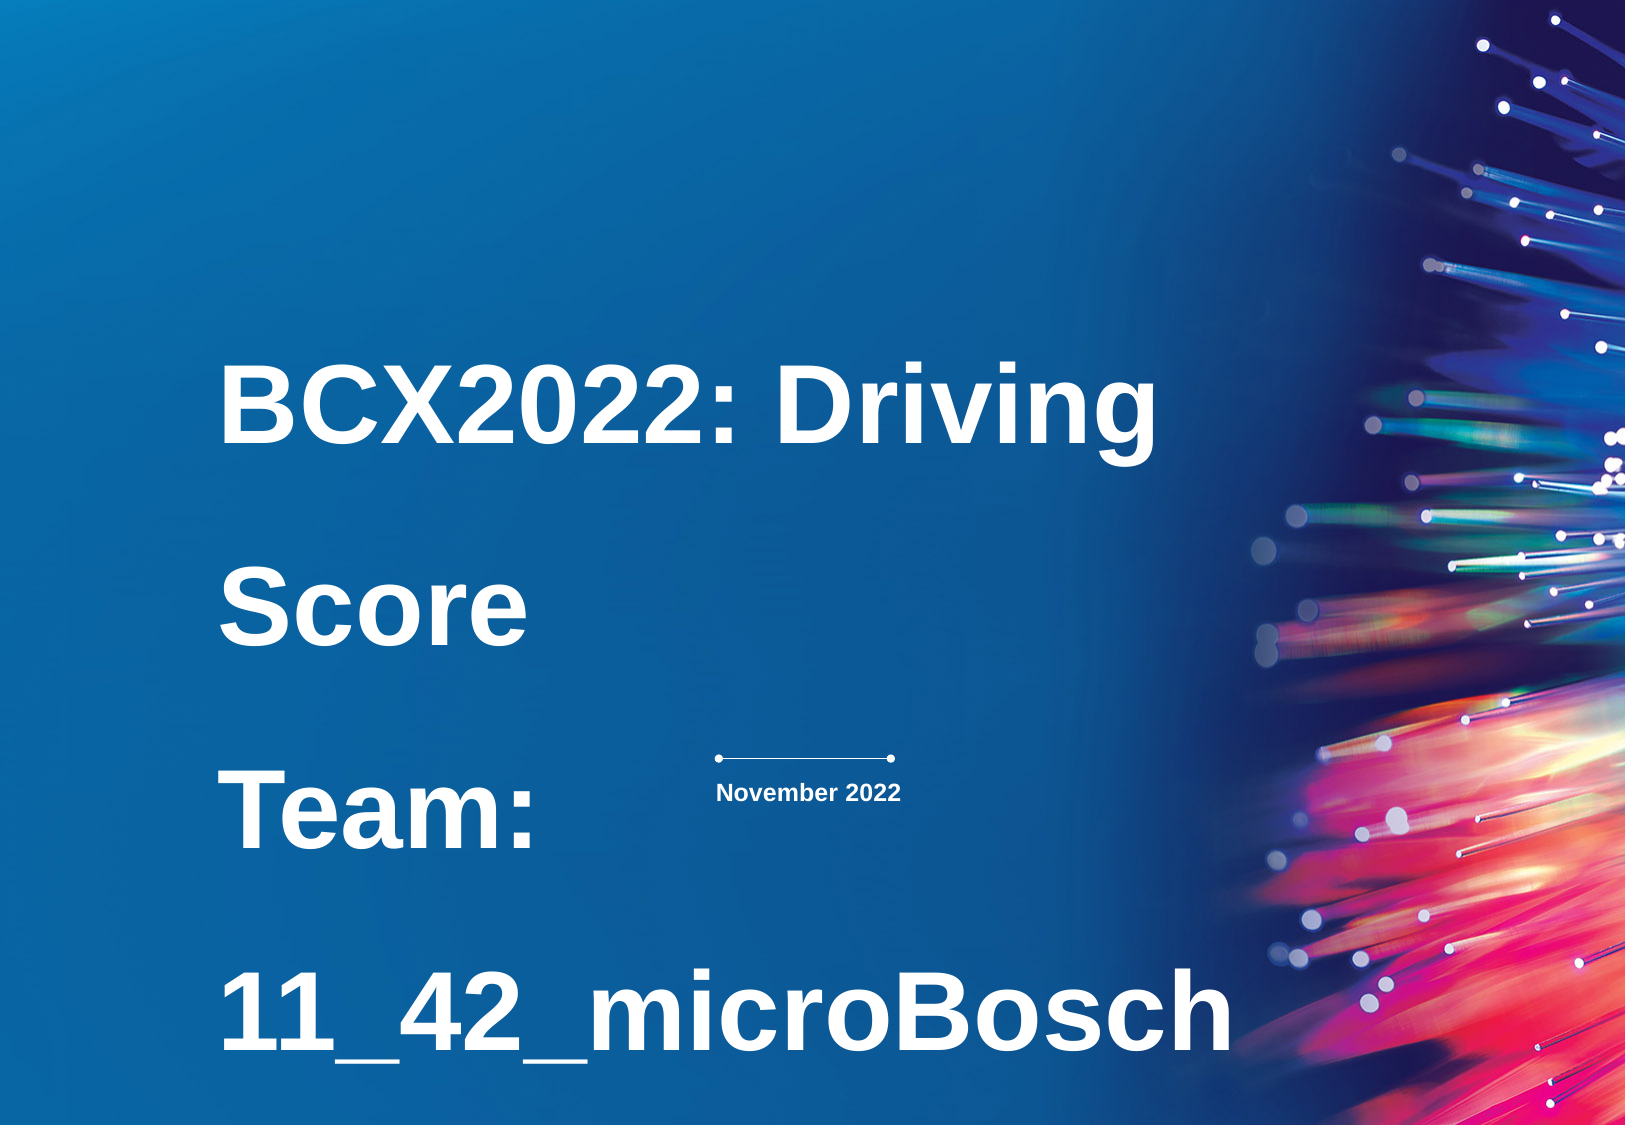

BCX2022: Driving Score
Team: 11_42_microBosch
November 2022